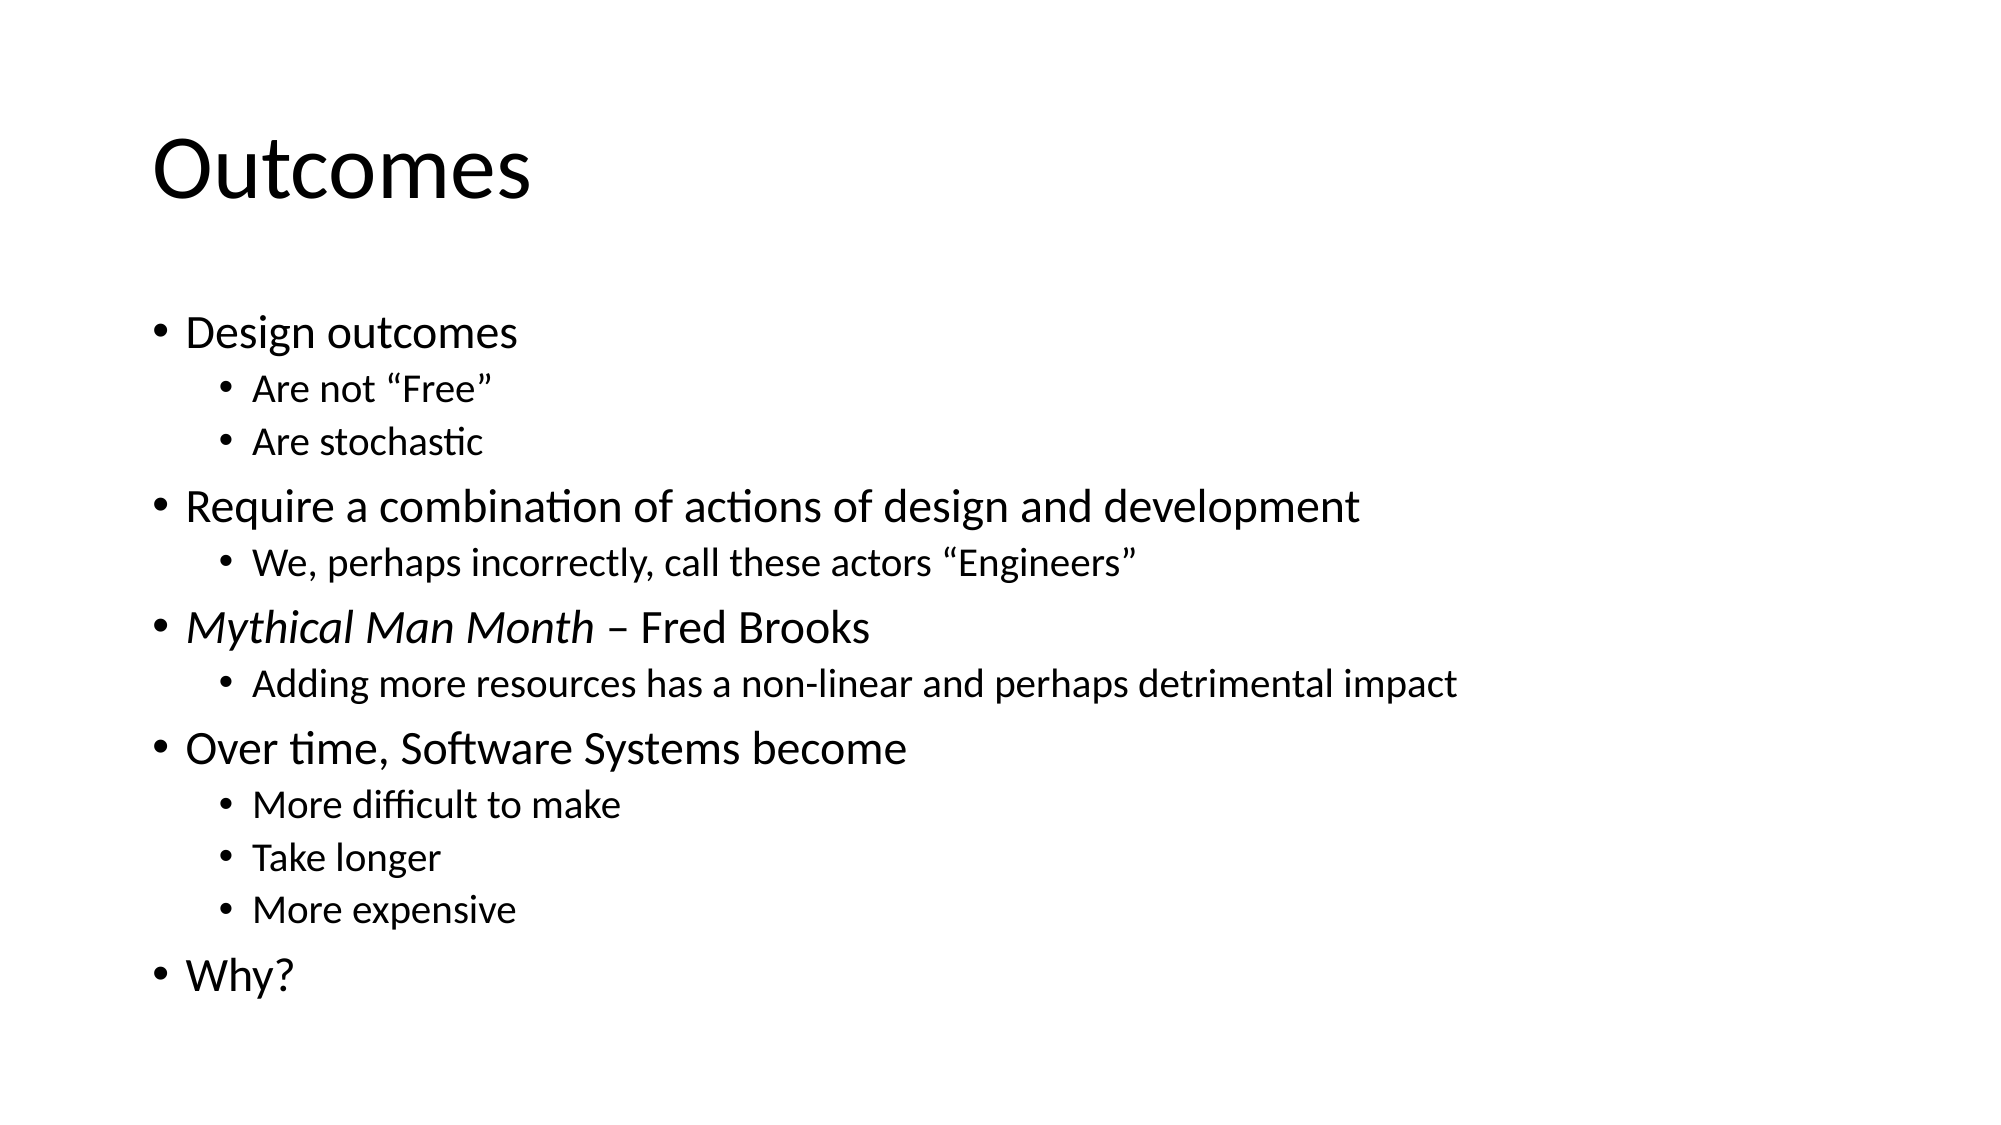

# Outcomes
Design outcomes
Are not “Free”
Are stochastic
Require a combination of actions of design and development
We, perhaps incorrectly, call these actors “Engineers”
Mythical Man Month – Fred Brooks
Adding more resources has a non-linear and perhaps detrimental impact
Over time, Software Systems become
More difficult to make
Take longer
More expensive
Why?